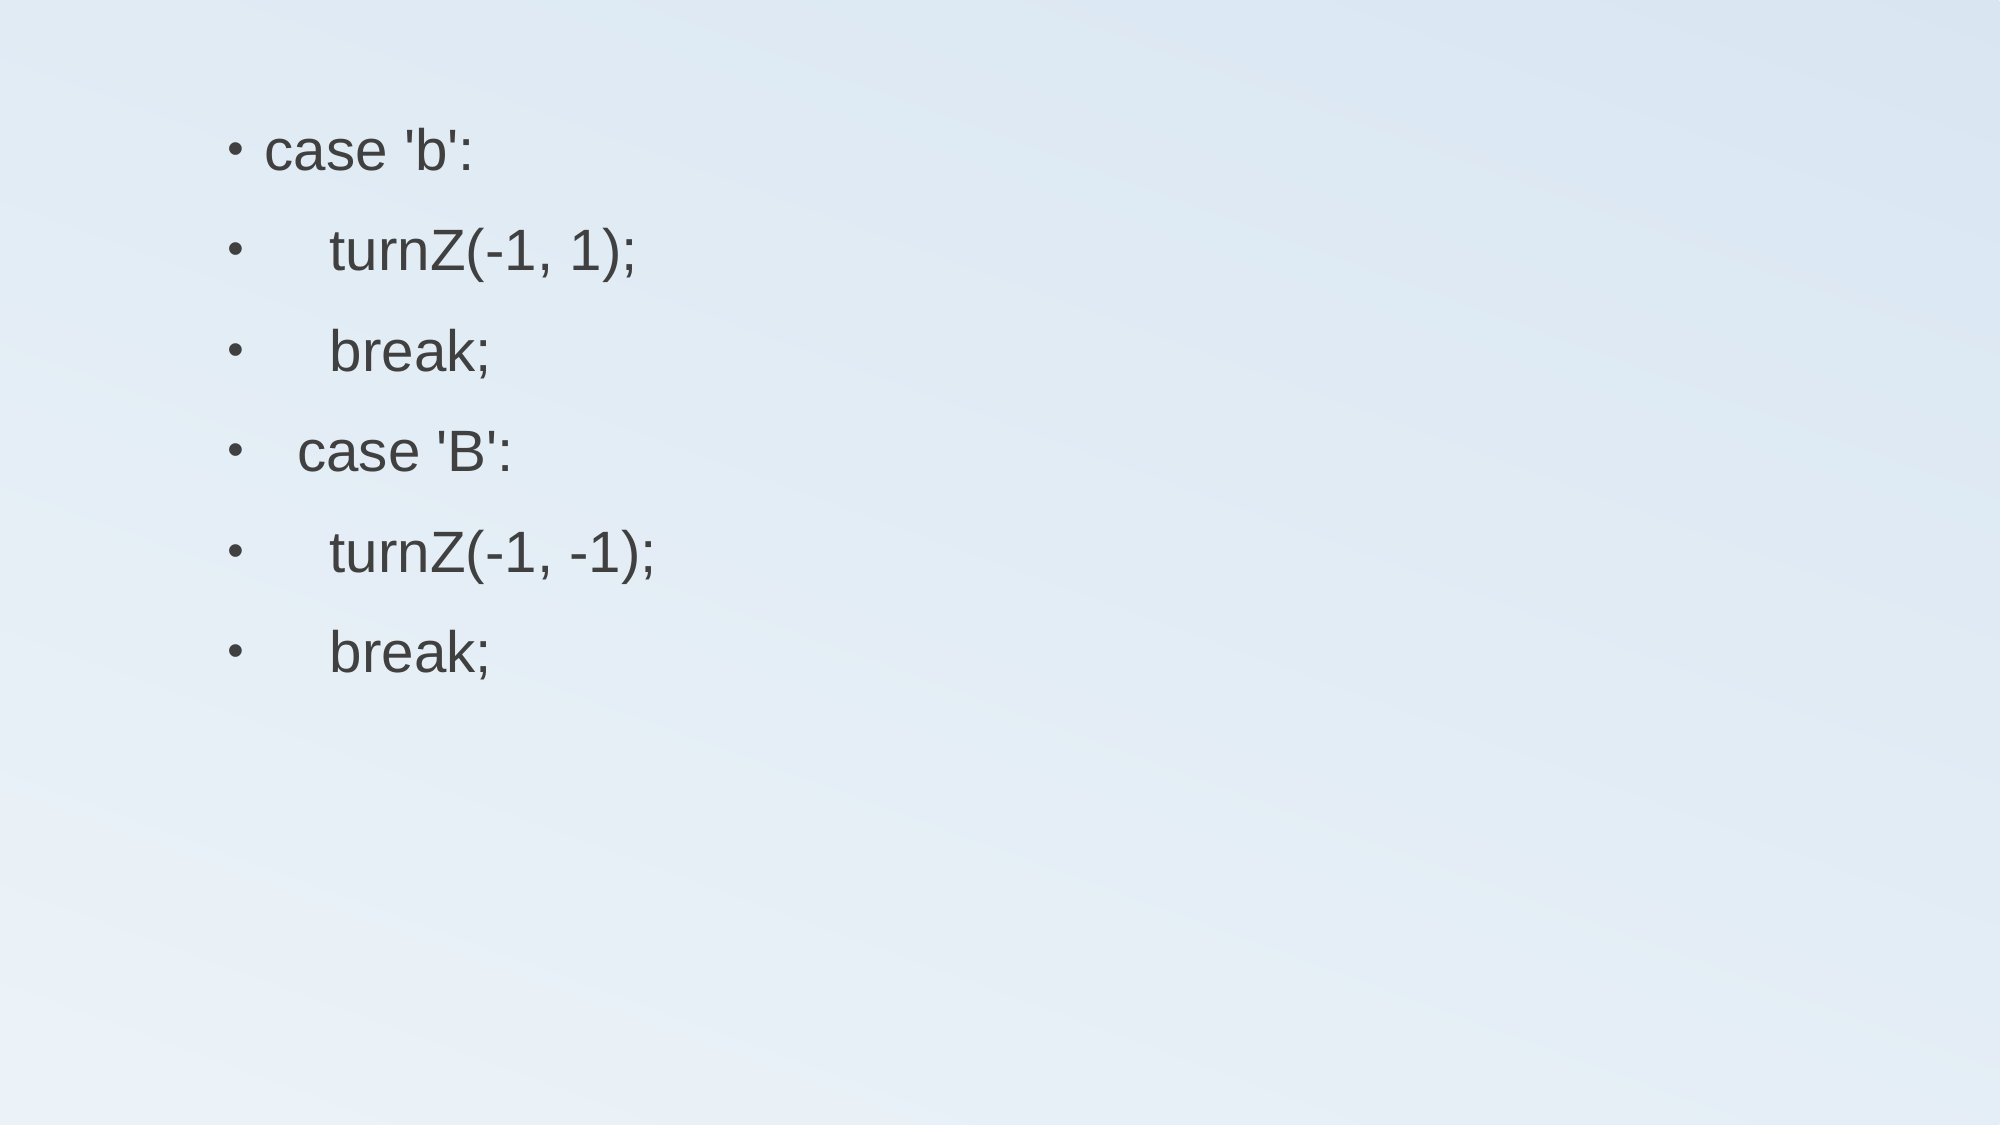

case 'b':
    turnZ(-1, 1);
    break;
  case 'B':
    turnZ(-1, -1);
    break;